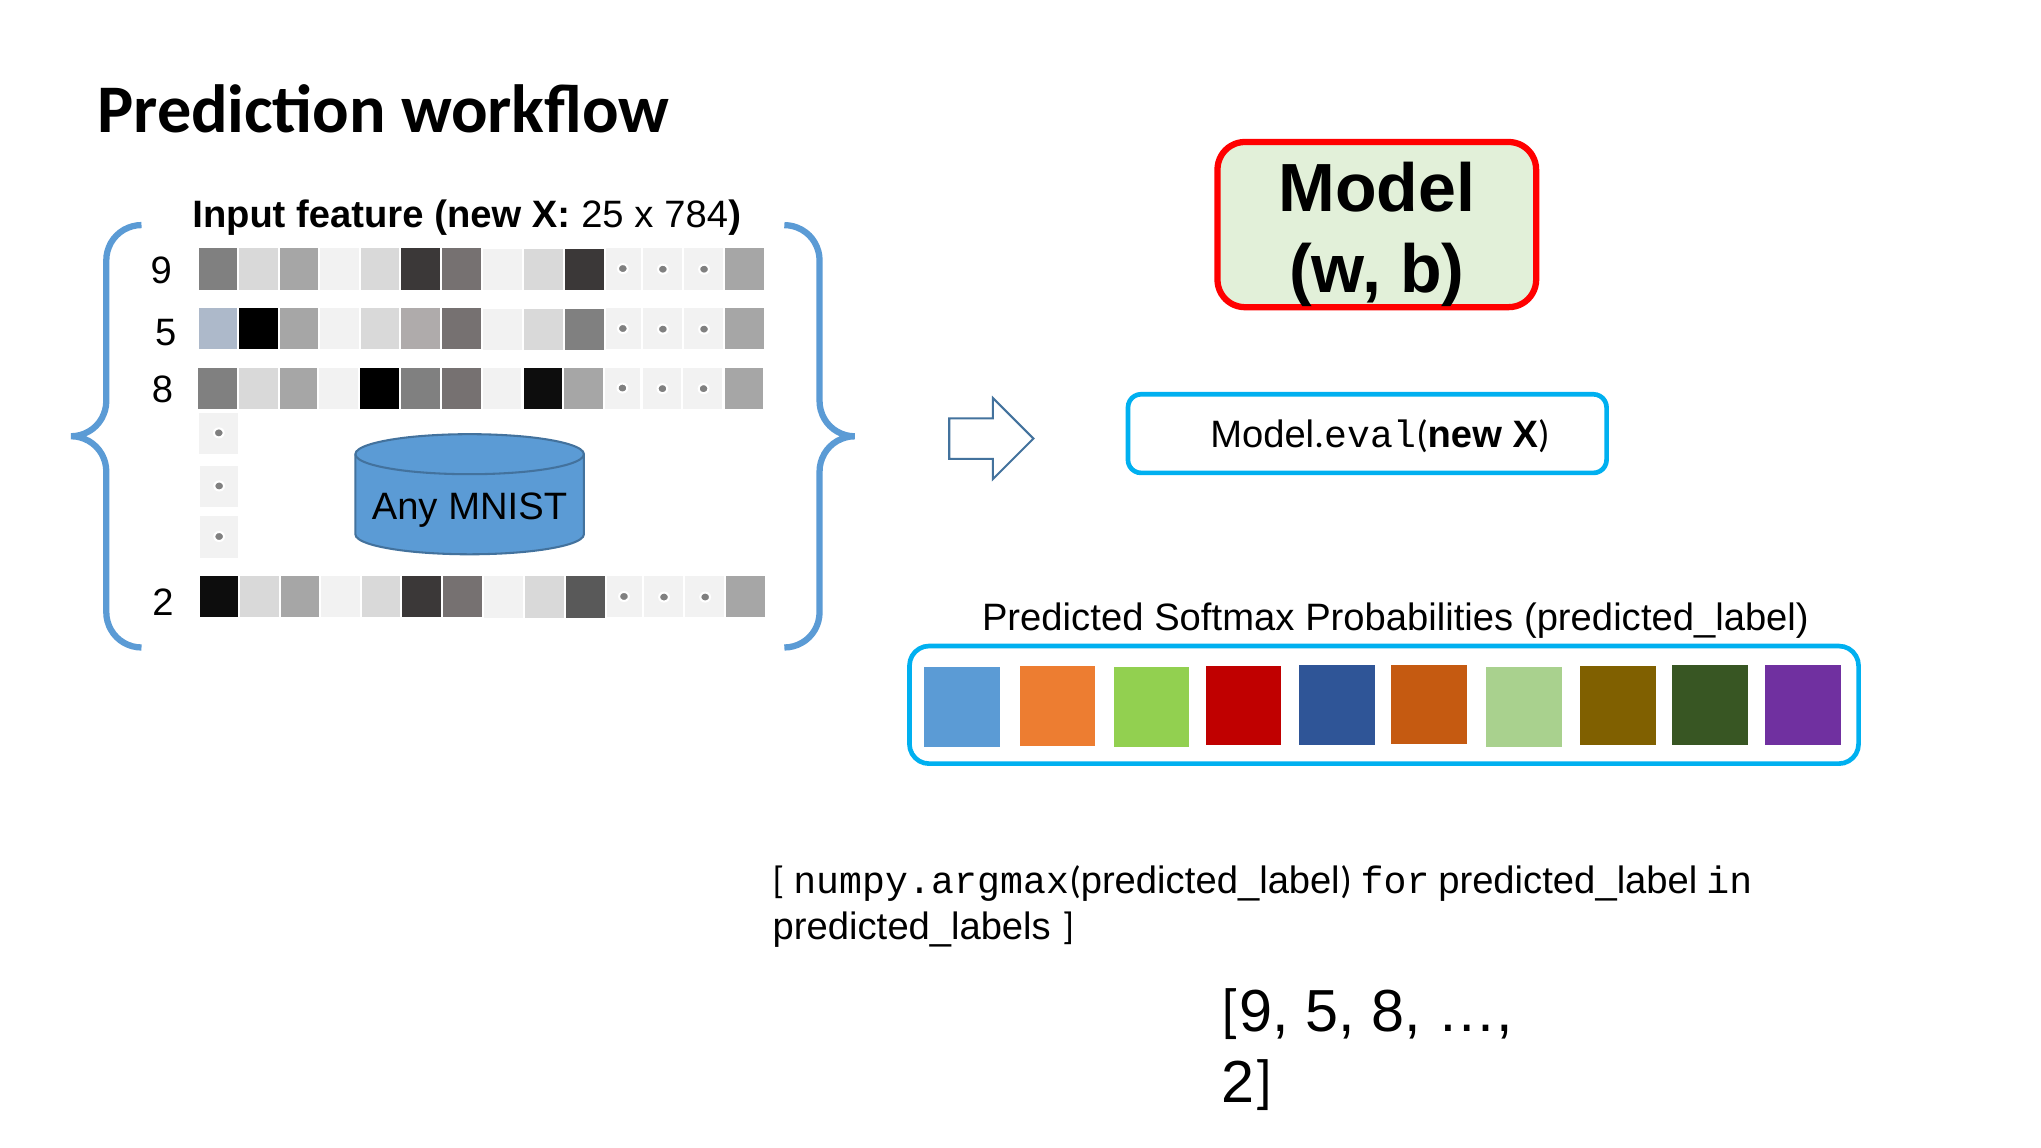

Prediction workflow
Model
(w, b)
Input feature (new X: 25 x 784)

9

.

5

.

8

.

Model.eval(new X)

Any MNIST

2

.

Predicted Softmax Probabilities (predicted_label)

[ numpy.argmax(predicted_label) for predicted_label in predicted_labels ]
[9, 5, 8, …, 2]